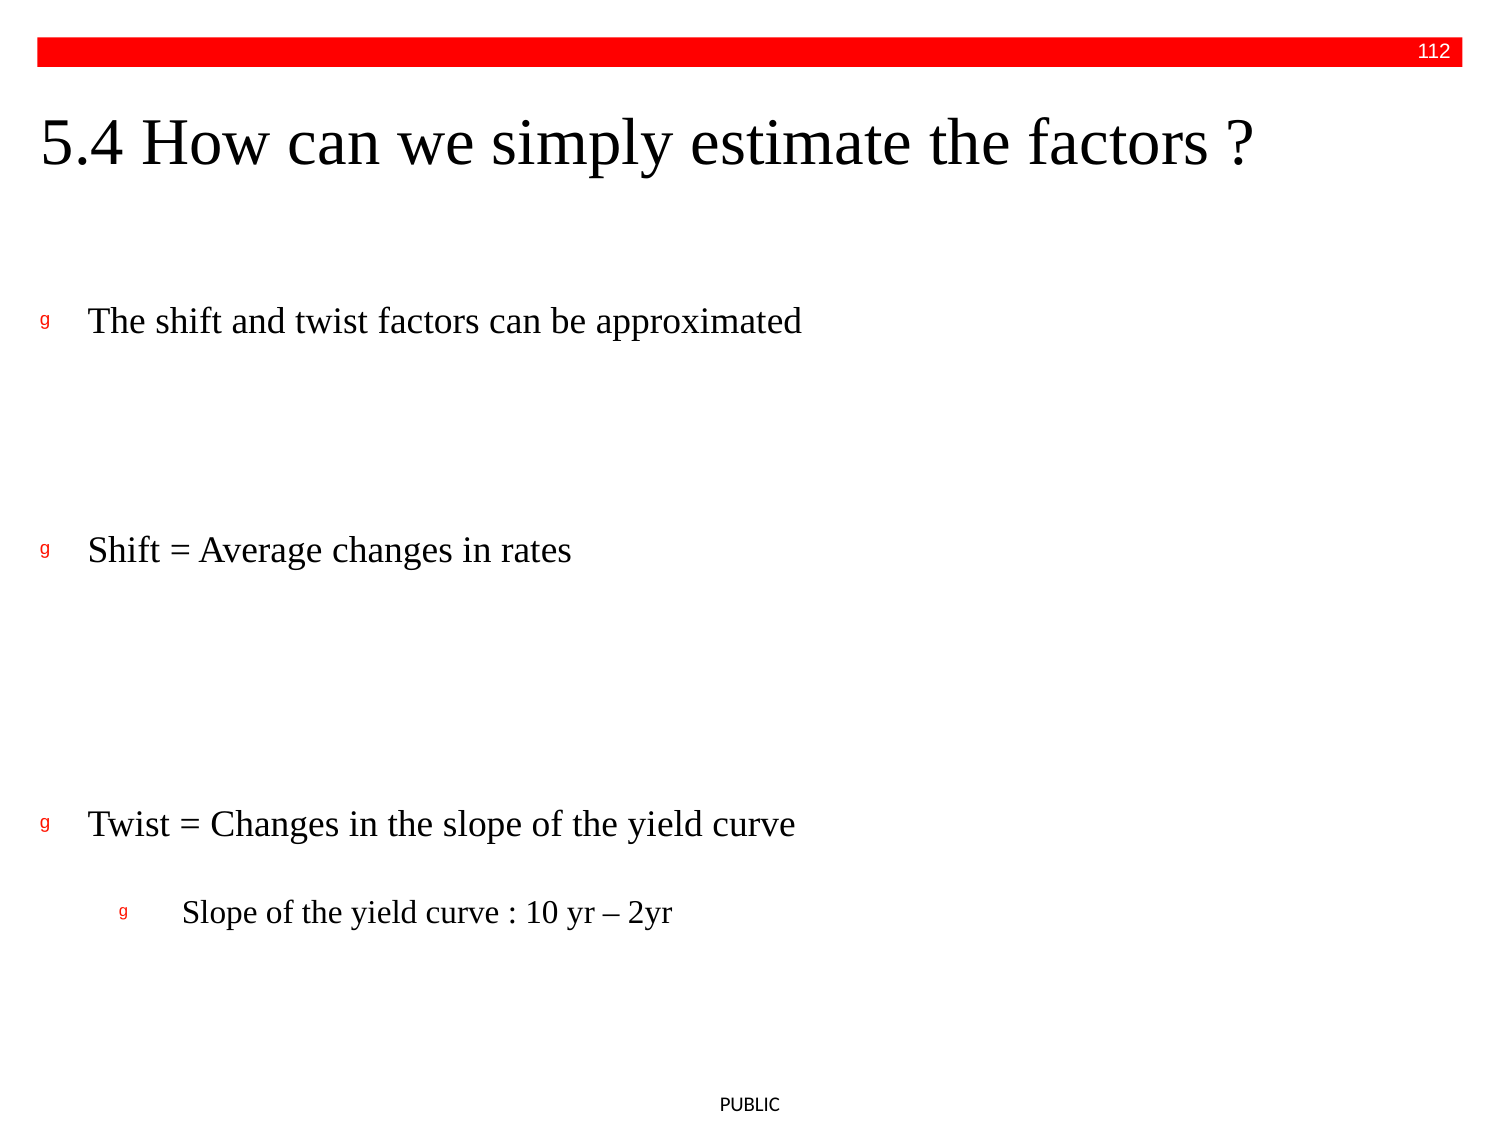

5.4 How can we simply estimate the factors ?

The shift and twist factors can be approximated

Shift = Average changes in rates

Twist = Changes in the slope of the yield curve

Slope of the yield curve : 10 yr – 2yr